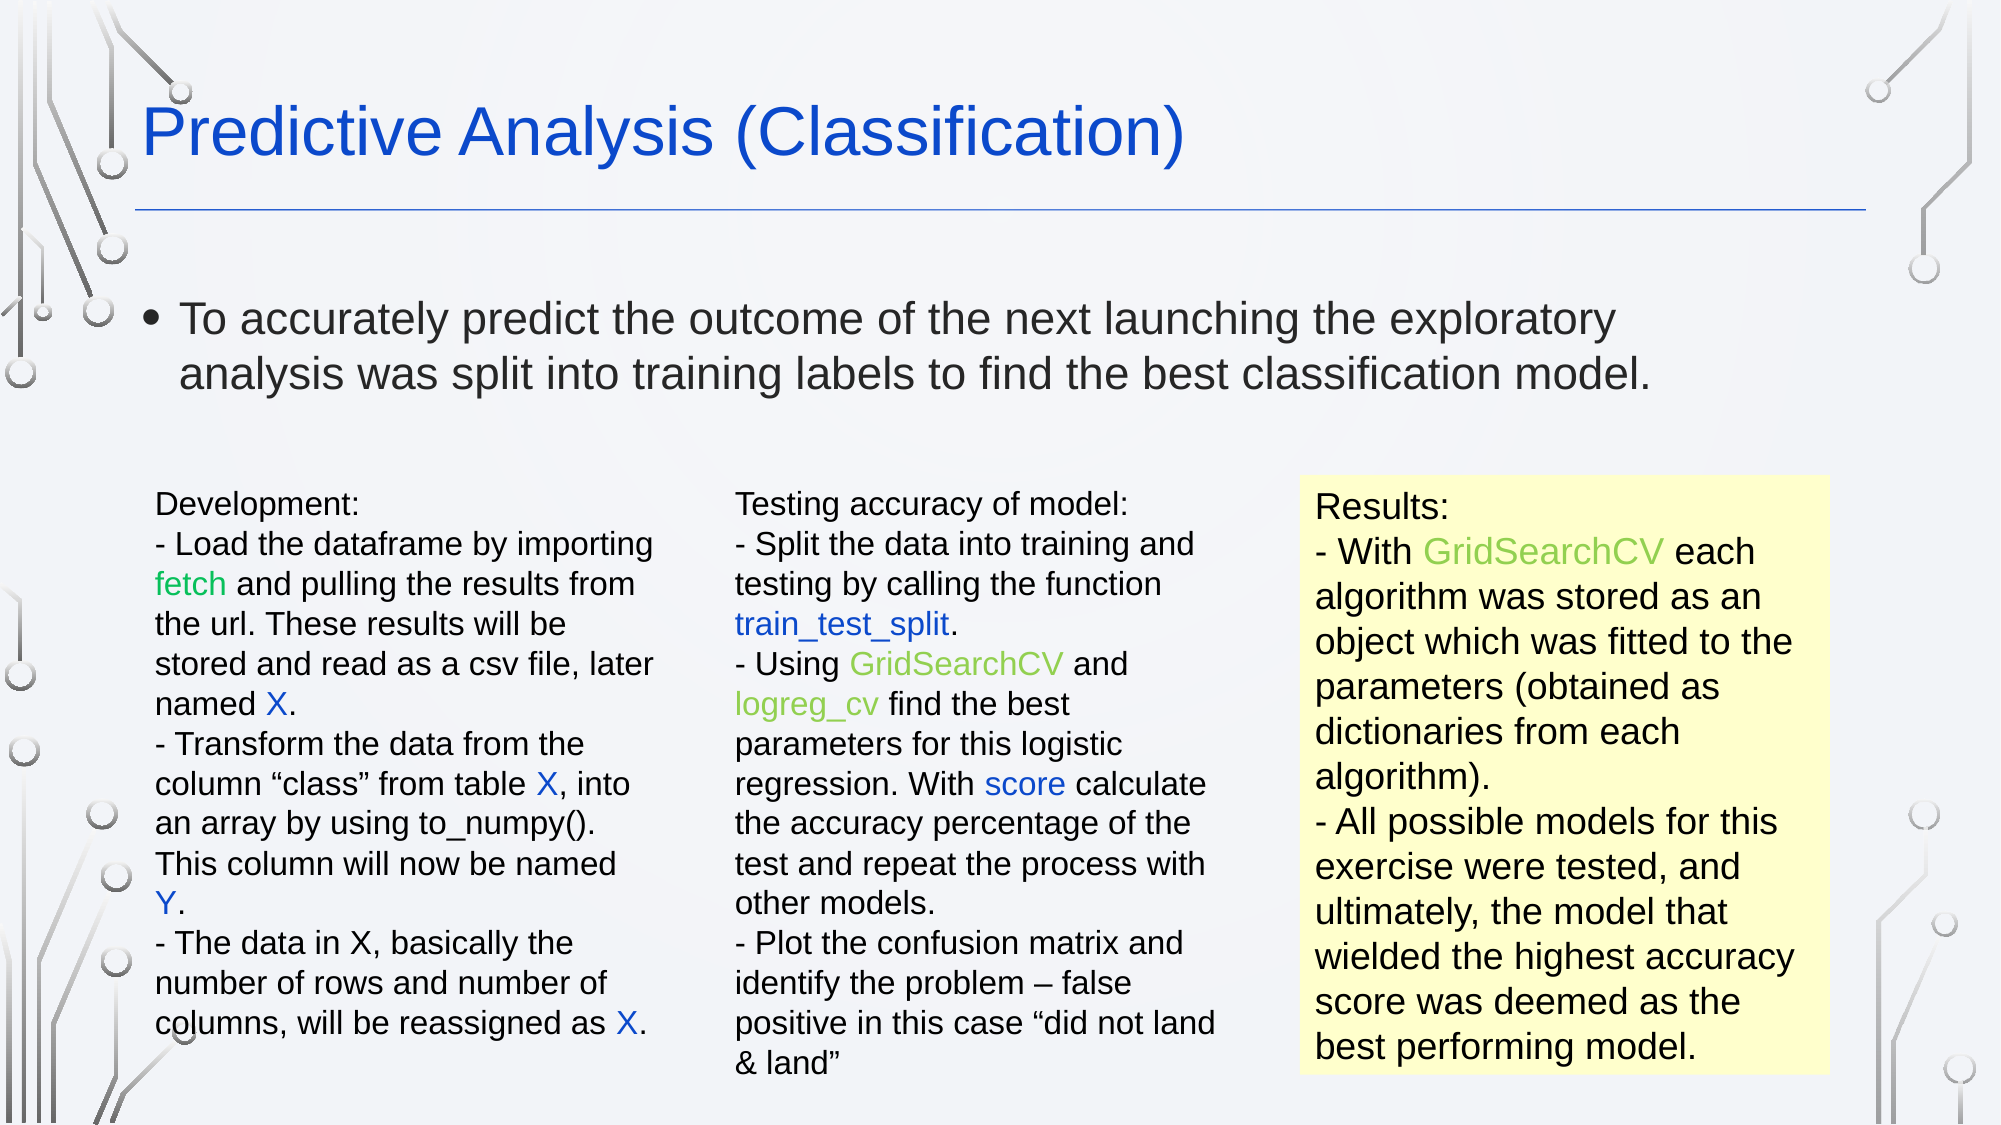

Predictive Analysis (Classification)
To accurately predict the outcome of the next launching the exploratory analysis was split into training labels to find the best classification model.

Development:
- Load the dataframe by importing fetch and pulling the results from the url. These results will be stored and read as a csv file, later named X.
- Transform the data from the column “class” from table X, into an array by using to_numpy(). This column will now be named Y.
- The data in X, basically the number of rows and number of columns, will be reassigned as X.
Testing accuracy of model:
- Split the data into training and testing by calling the function train_test_split.
- Using GridSearchCV and logreg_cv find the best parameters for this logistic regression. With score calculate the accuracy percentage of the test and repeat the process with other models.
- Plot the confusion matrix and identify the problem – false positive in this case “did not land & land”
Results:
- With GridSearchCV each algorithm was stored as an object which was fitted to the parameters (obtained as dictionaries from each algorithm).
- All possible models for this exercise were tested, and ultimately, the model that wielded the highest accuracy score was deemed as the best performing model.
14